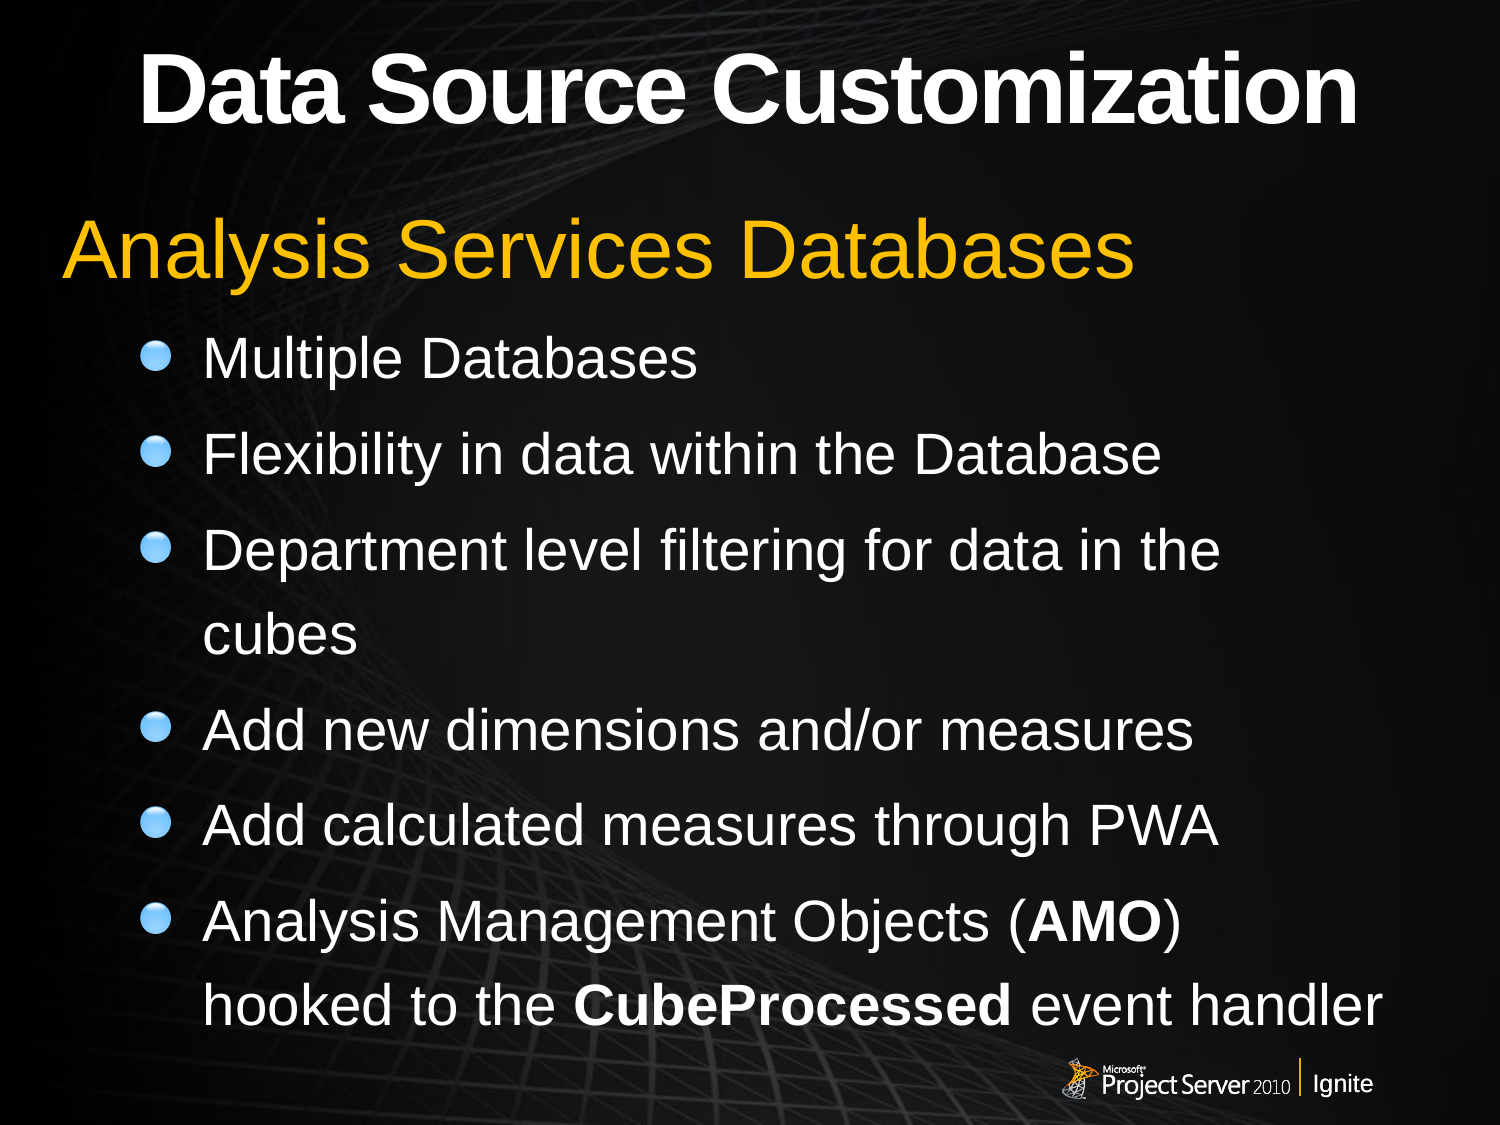

# Data Source Customization
Analysis Services Databases
Multiple Databases
Flexibility in data within the Database
Department level filtering for data in the cubes
Add new dimensions and/or measures
Add calculated measures through PWA
Analysis Management Objects (AMO) hooked to the CubeProcessed event handler